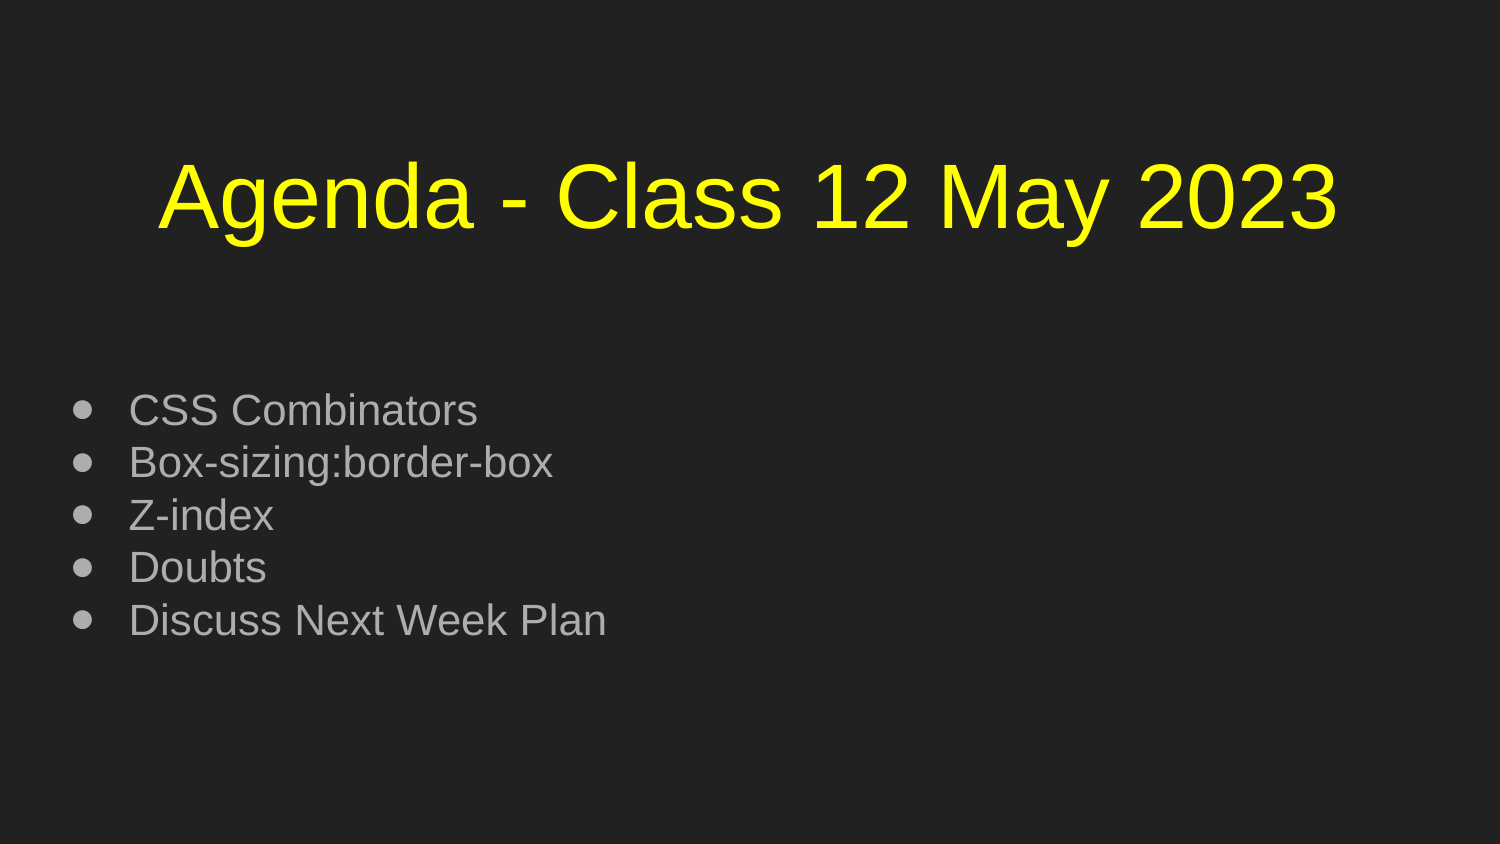

# Agenda - Class 12 May 2023

CSS Combinators
Box-sizing:border-box
Z-index
Doubts
Discuss Next Week Plan